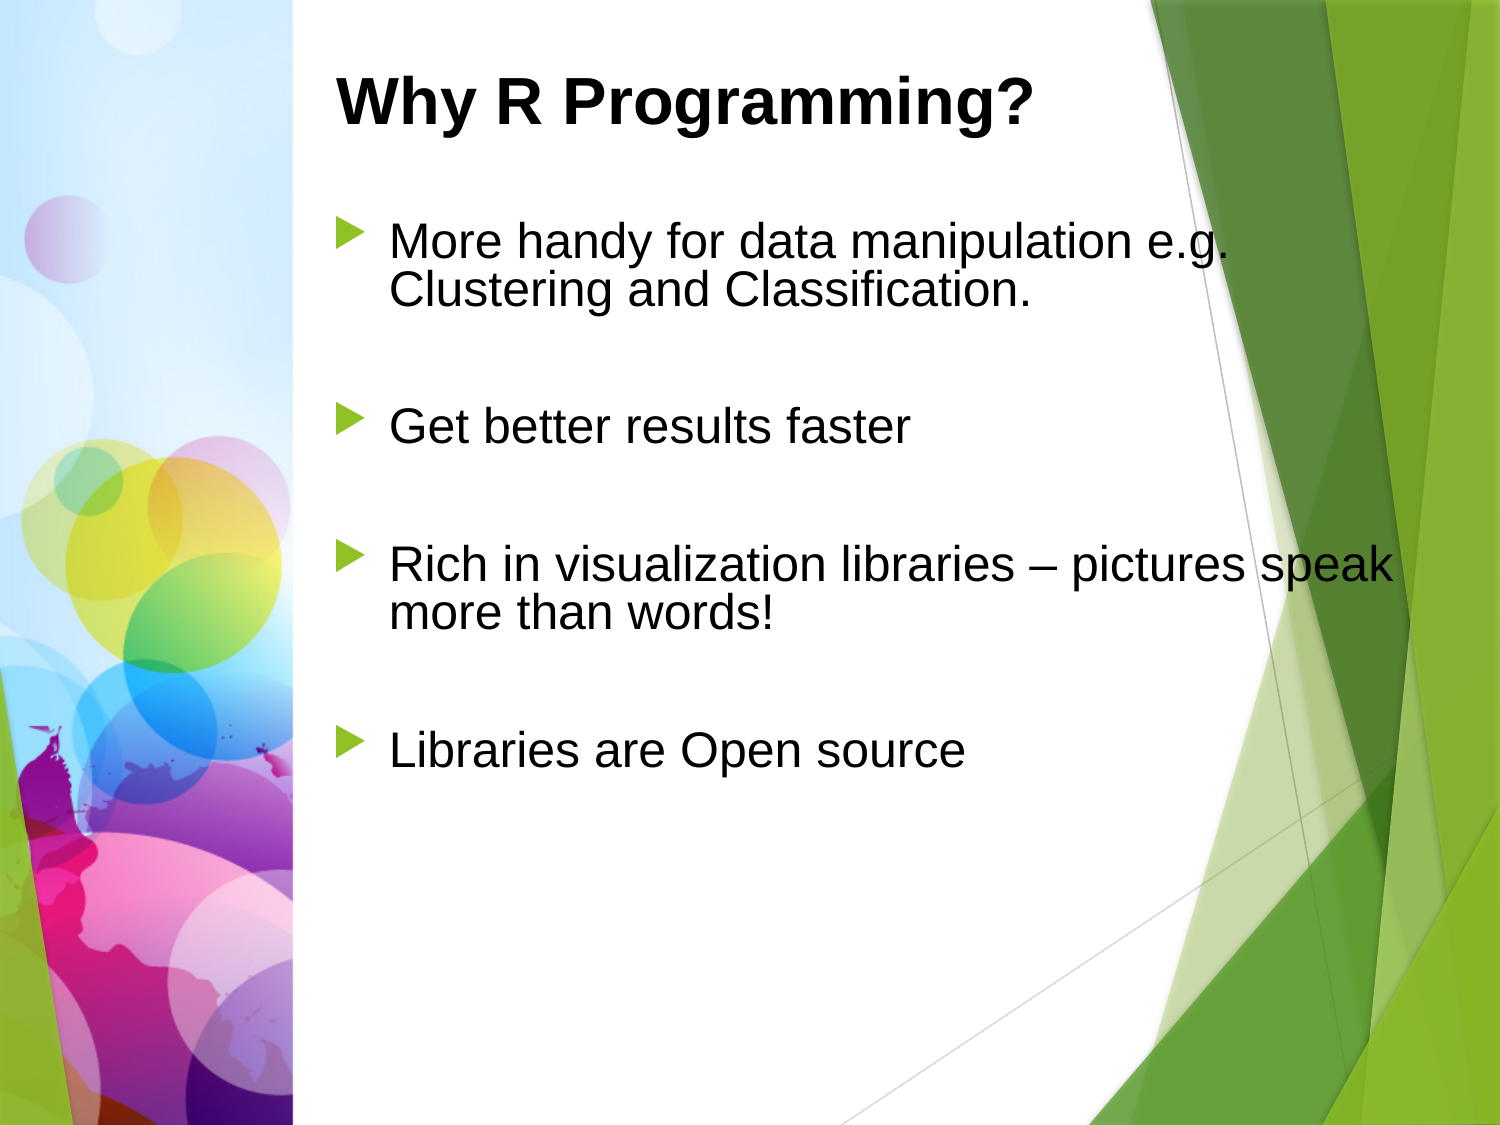

# Why R Programming?
More handy for data manipulation e.g. Clustering and Classification.

Get better results faster

Rich in visualization libraries – pictures speak more than words!

Libraries are Open source